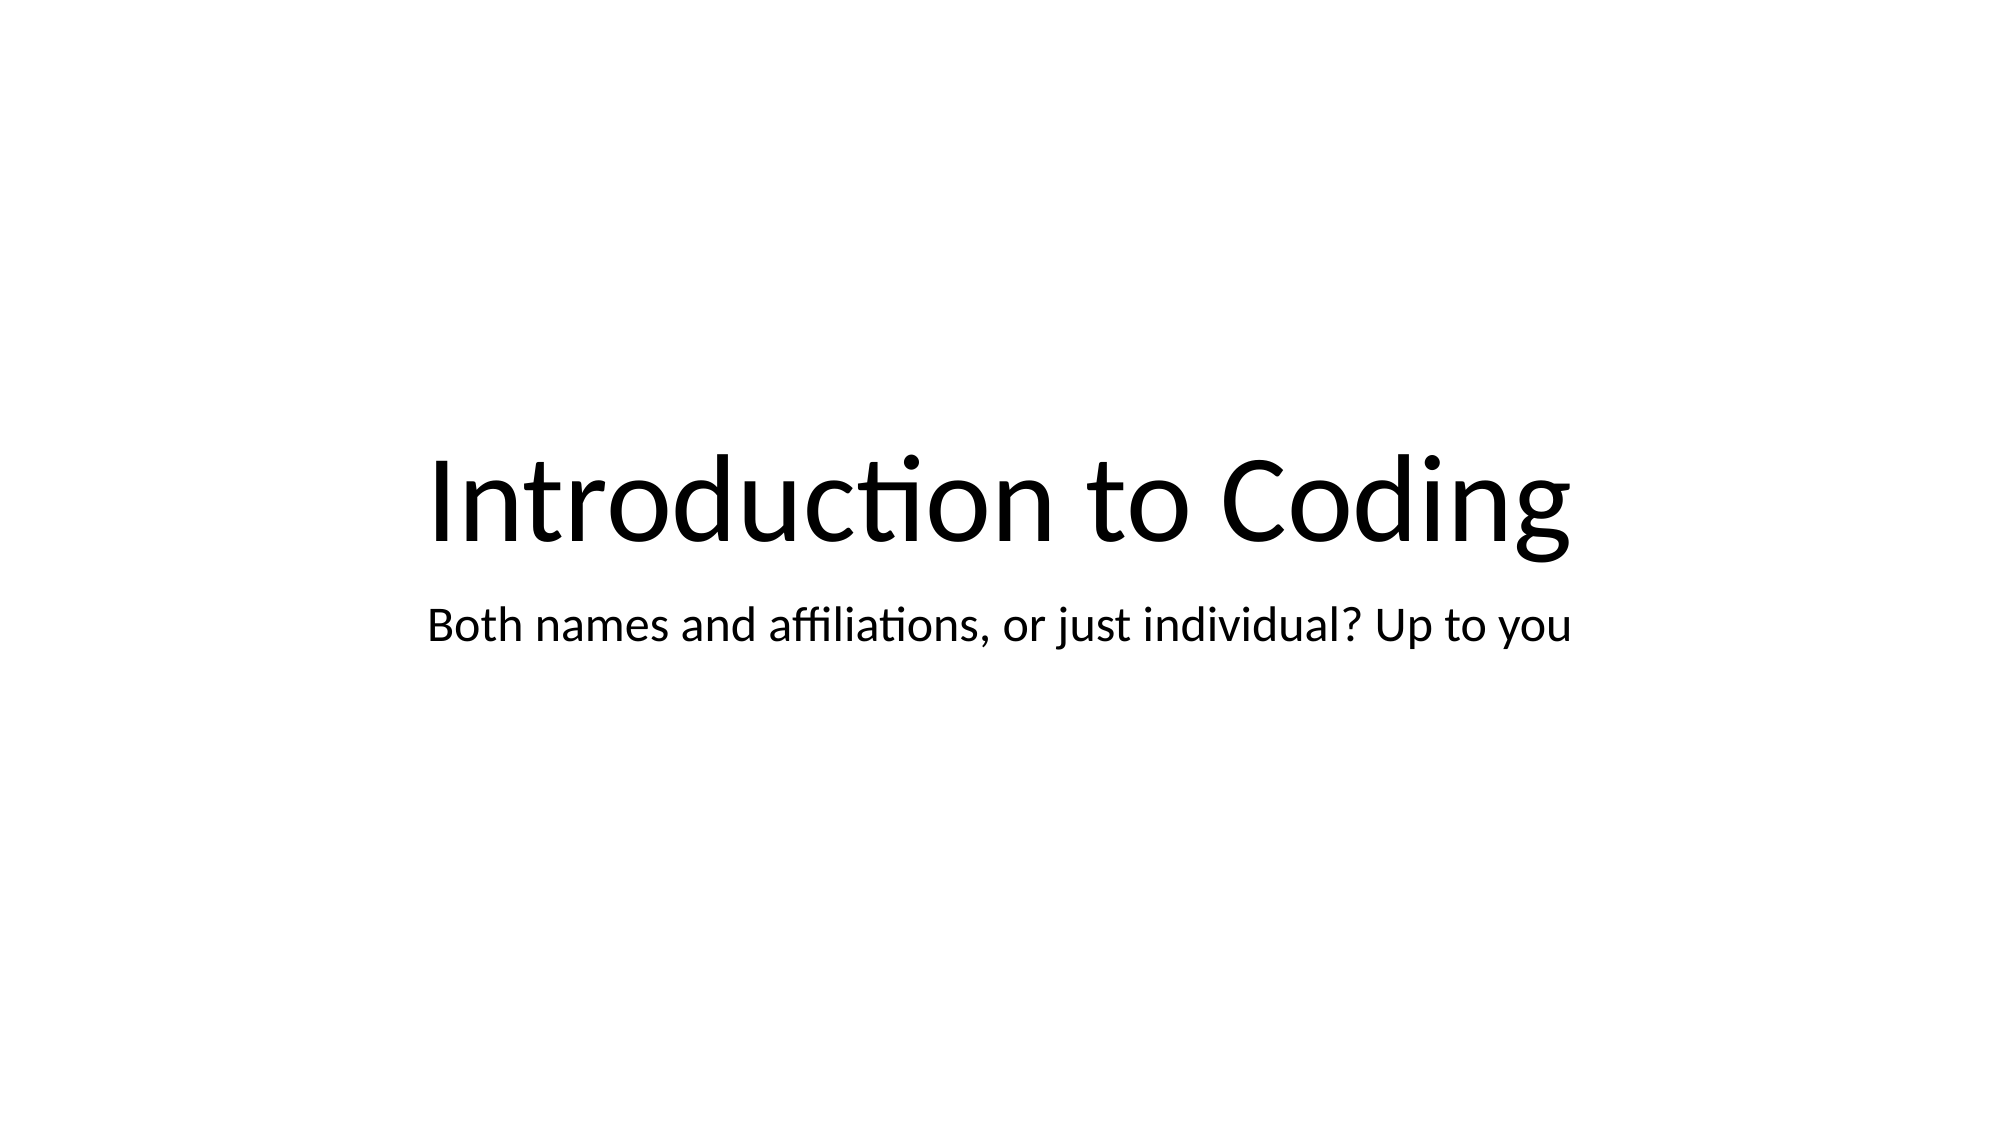

# Introduction to Coding
Both names and affiliations, or just individual? Up to you